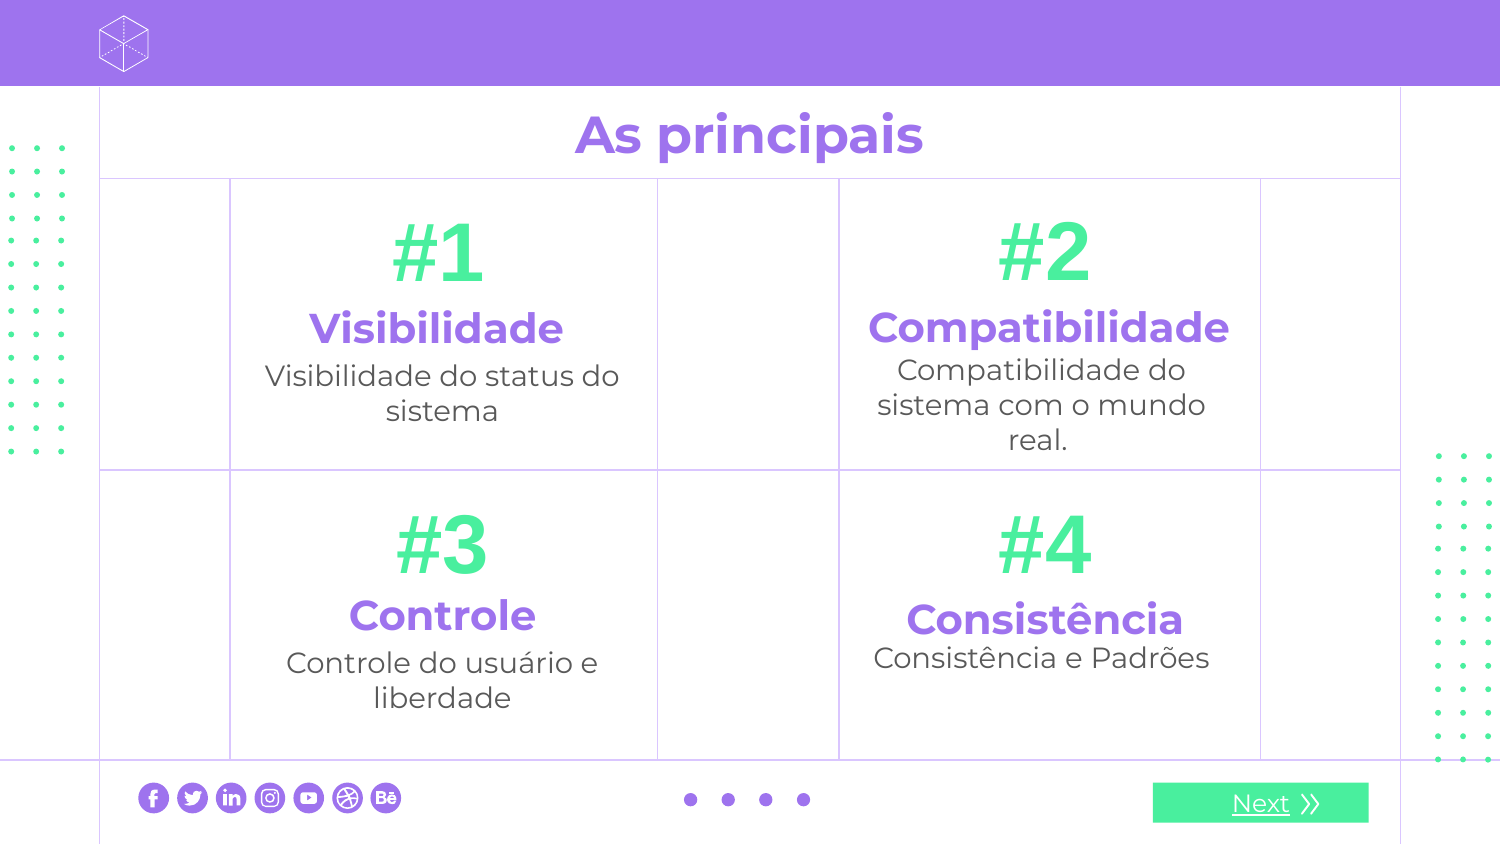

As principais
#2
# #1
Compatibilidade
Visibilidade
Visibilidade do status do sistema
Compatibilidade do sistema com o mundo real.
#3
#4
Controle
Consistência
Controle do usuário e liberdade
Consistência e Padrões

Next